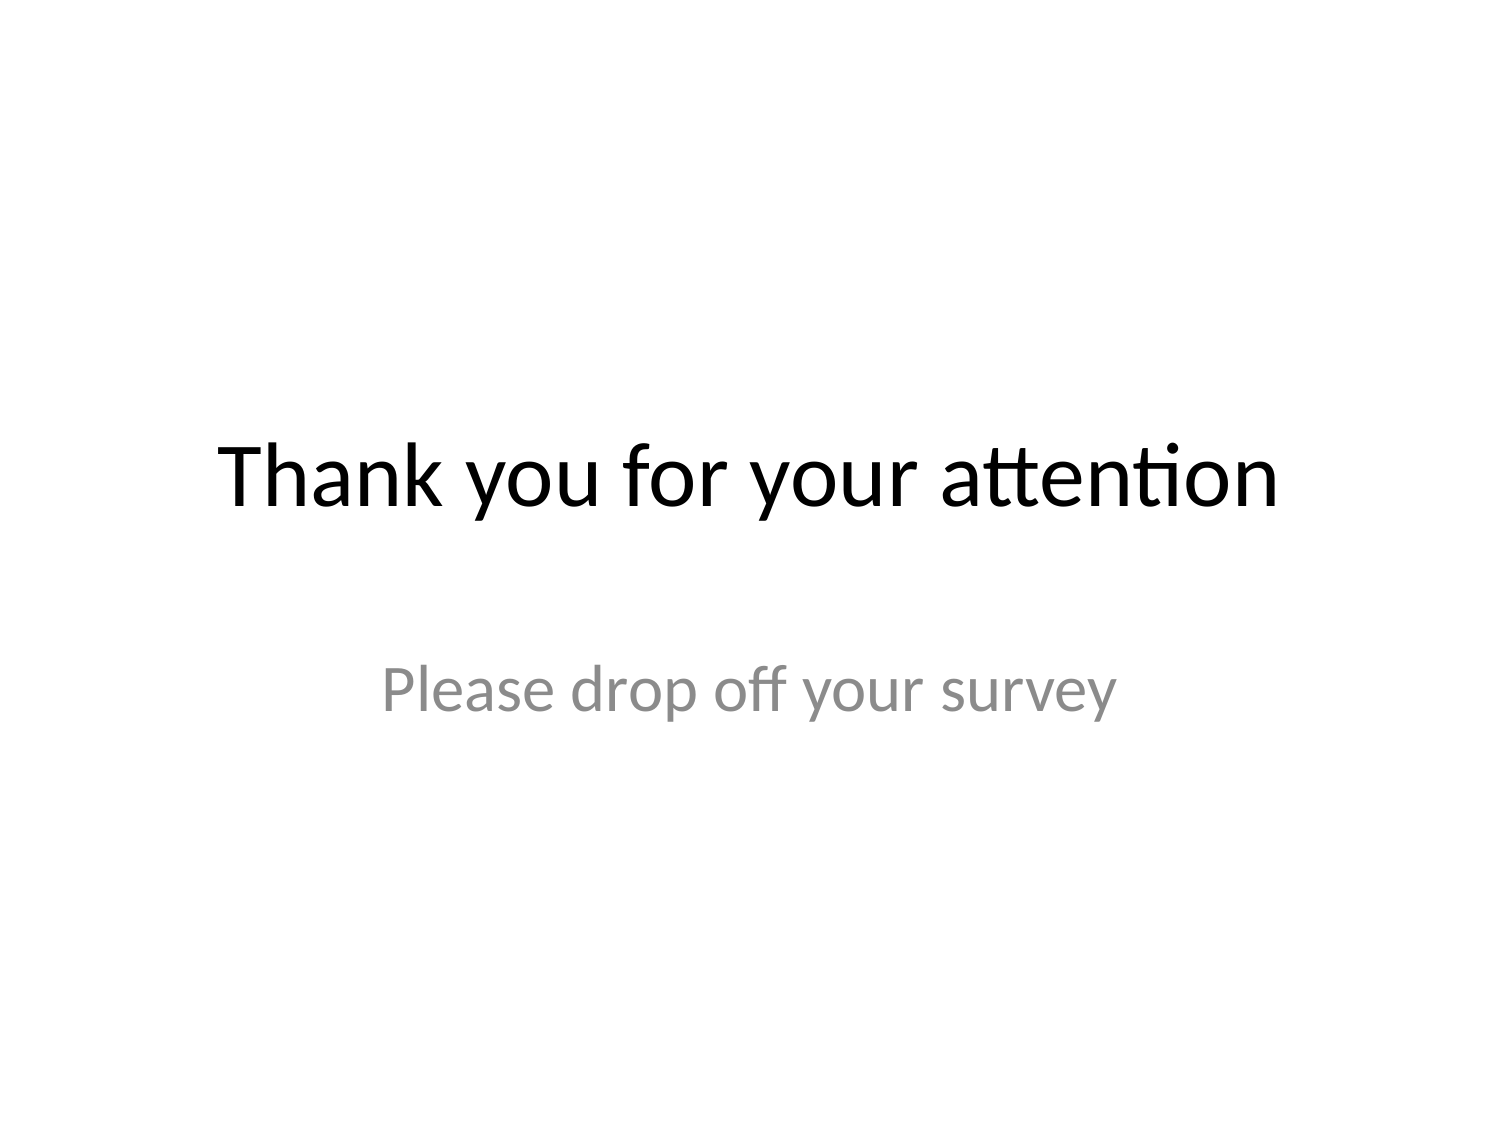

# Thank you for your attention
Please drop off your survey